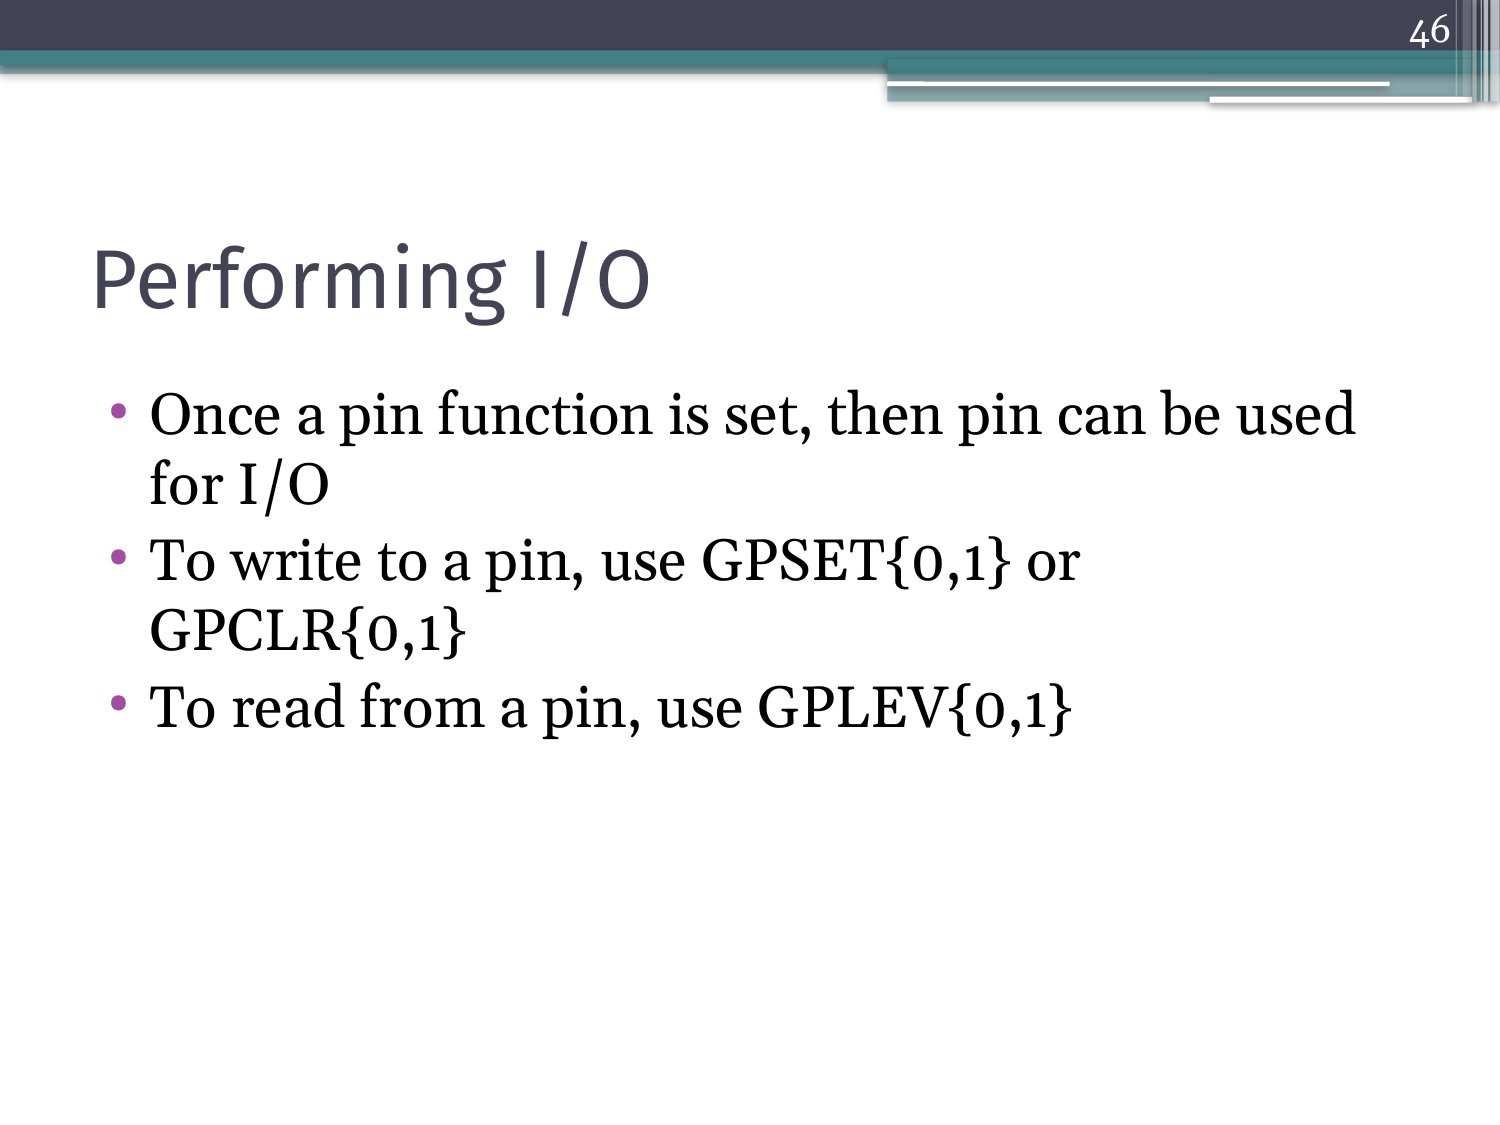

46
# Performing I/O
Once a pin function is set, then pin can be used for I/O
To write to a pin, use GPSET{0,1} or GPCLR{0,1}
To read from a pin, use GPLEV{0,1}